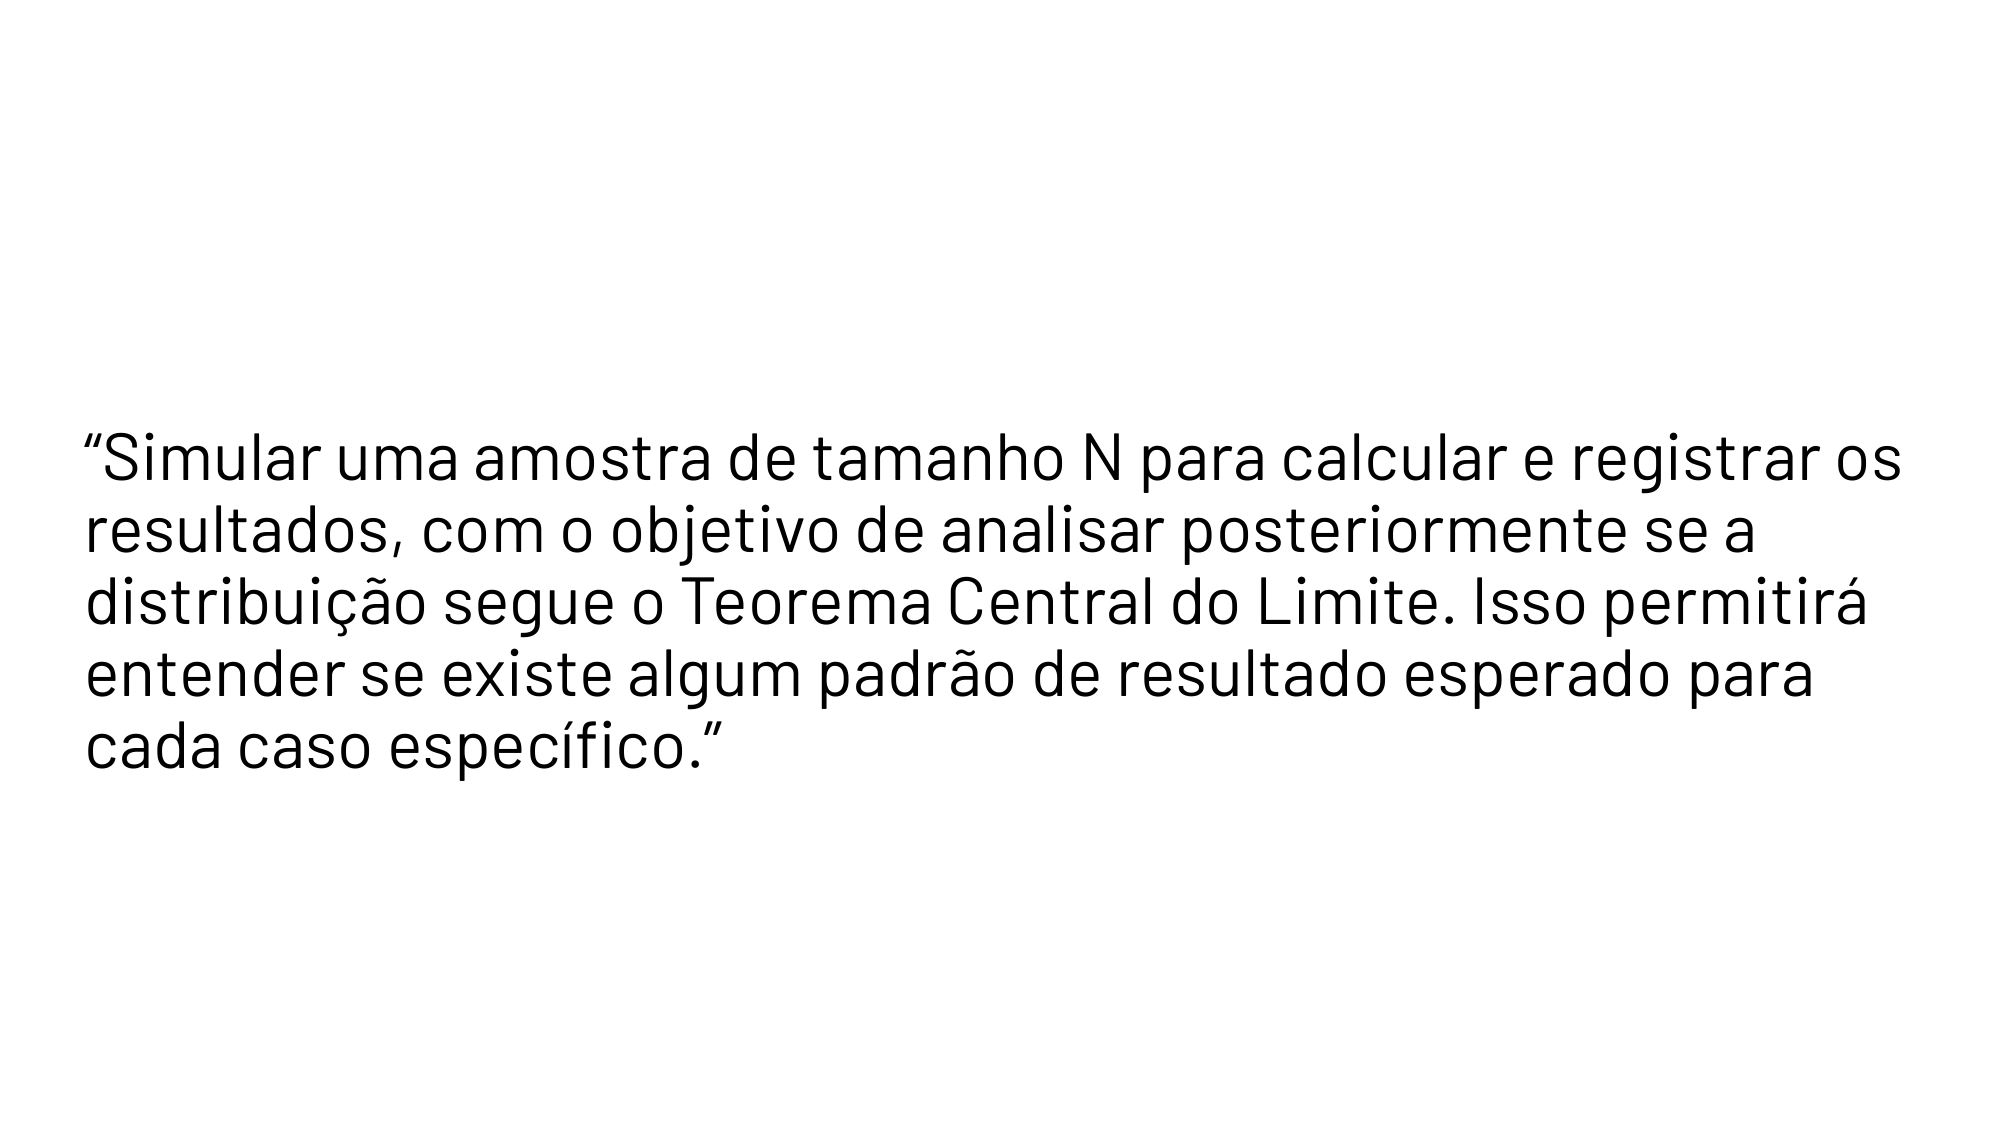

# “Simular uma amostra de tamanho N para calcular e registrar os resultados, com o objetivo de analisar posteriormente se a distribuição segue o Teorema Central do Limite. Isso permitirá entender se existe algum padrão de resultado esperado para cada caso específico.”